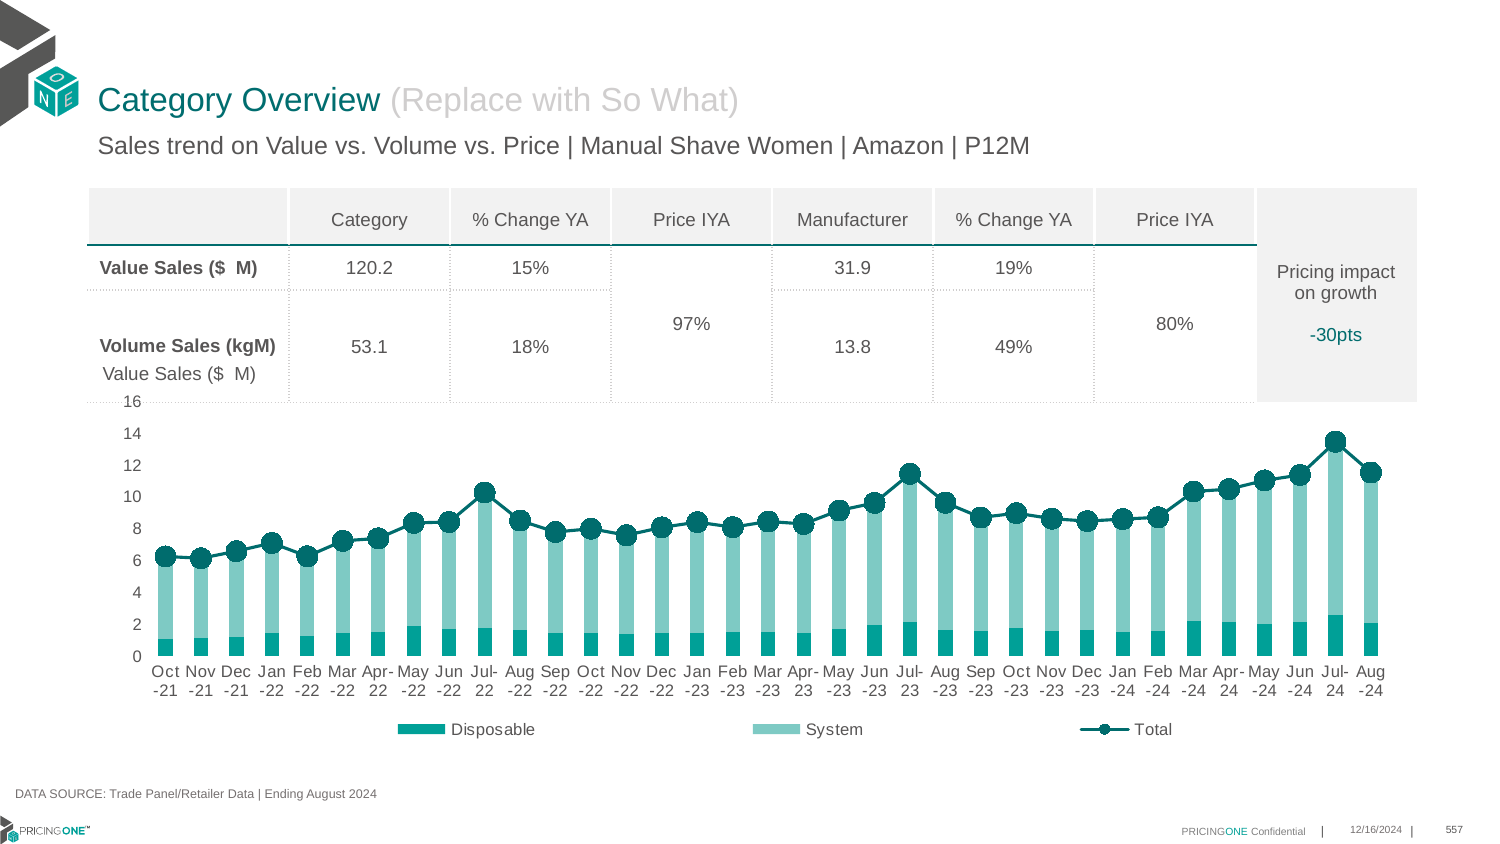

# Category Overview (Replace with So What)
Sales trend on Value vs. Volume vs. Price | Manual Shave Women | Amazon | P12M
|  | Category | % Change YA | Price IYA | Manufacturer | % Change YA | Price IYA | Pricing impact on growth -30pts |
| --- | --- | --- | --- | --- | --- | --- | --- |
| Value Sales ($ M) | 120.2 | 15% | 97% | 31.9 | 19% | 80% |  |
| Volume Sales (kgM) | 53.1 | 18% |  | 13.8 | 49% |  |  |
Value Sales ($  M)

### Chart

| Category | Disposable | System | Total |
|---|---|---|---|
| Oct-21 | 1.083486 | 5.166879 | 6.250365 |
| Nov-21 | 1.134804 | 4.994925 | 6.129729 |
| Dec-21 | 1.210919 | 5.366991 | 6.57791 |
| Jan-22 | 1.435066 | 5.657186 | 7.092252 |
| Feb-22 | 1.254962 | 5.003078 | 6.25804 |
| Mar-22 | 1.418715 | 5.805329 | 7.224044 |
| Apr-22 | 1.493951 | 5.890454 | 7.384405 |
| May-22 | 1.899769 | 6.45134 | 8.351109 |
| Jun-22 | 1.68341 | 6.725238 | 8.408648 |
| Jul-22 | 1.777608 | 8.482106 | 10.259714 |
| Aug-22 | 1.613695 | 6.884594 | 8.498289 |
| Sep-22 | 1.433737 | 6.345342 | 7.779079 |
| Oct-22 | 1.464661 | 6.520693 | 7.985354 |
| Nov-22 | 1.389356 | 6.190939 | 7.580295 |
| Dec-22 | 1.470543 | 6.602343 | 8.072886 |
| Jan-23 | 1.420578 | 6.982483 | 8.403061 |
| Feb-23 | 1.531467 | 6.551266 | 8.082733 |
| Mar-23 | 1.483146 | 6.957868 | 8.441014 |
| Apr-23 | 1.433404 | 6.853067 | 8.286471 |
| May-23 | 1.668866 | 7.462777 | 9.131643 |
| Jun-23 | 1.926224 | 7.680244 | 9.606468 |
| Jul-23 | 2.136293 | 9.296212 | 11.432505 |
| Aug-23 | 1.649044 | 7.968254 | 9.617298 |
| Sep-23 | 1.545335 | 7.146652 | 8.691987 |
| Oct-23 | 1.749075 | 7.215864 | 8.964939 |
| Nov-23 | 1.557422 | 7.060672 | 8.618094 |
| Dec-23 | 1.620571 | 6.844476 | 8.465047 |
| Jan-24 | 1.531764 | 7.060137 | 8.591901 |
| Feb-24 | 1.55949 | 7.14194 | 8.70143 |
| Mar-24 | 2.210727 | 8.108564 | 10.319291 |
| Apr-24 | 2.160006 | 8.308152 | 10.468158 |
| May-24 | 1.981439 | 9.036388 | 11.017827 |
| Jun-24 | 2.154232 | 9.204837 | 11.359069 |
| Jul-24 | 2.54221 | 10.895547 | 13.437757 |
| Aug-24 | 2.083862 | 9.432127 | 11.515989 |
DATA SOURCE: Trade Panel/Retailer Data | Ending August 2024

12/16/2024
557